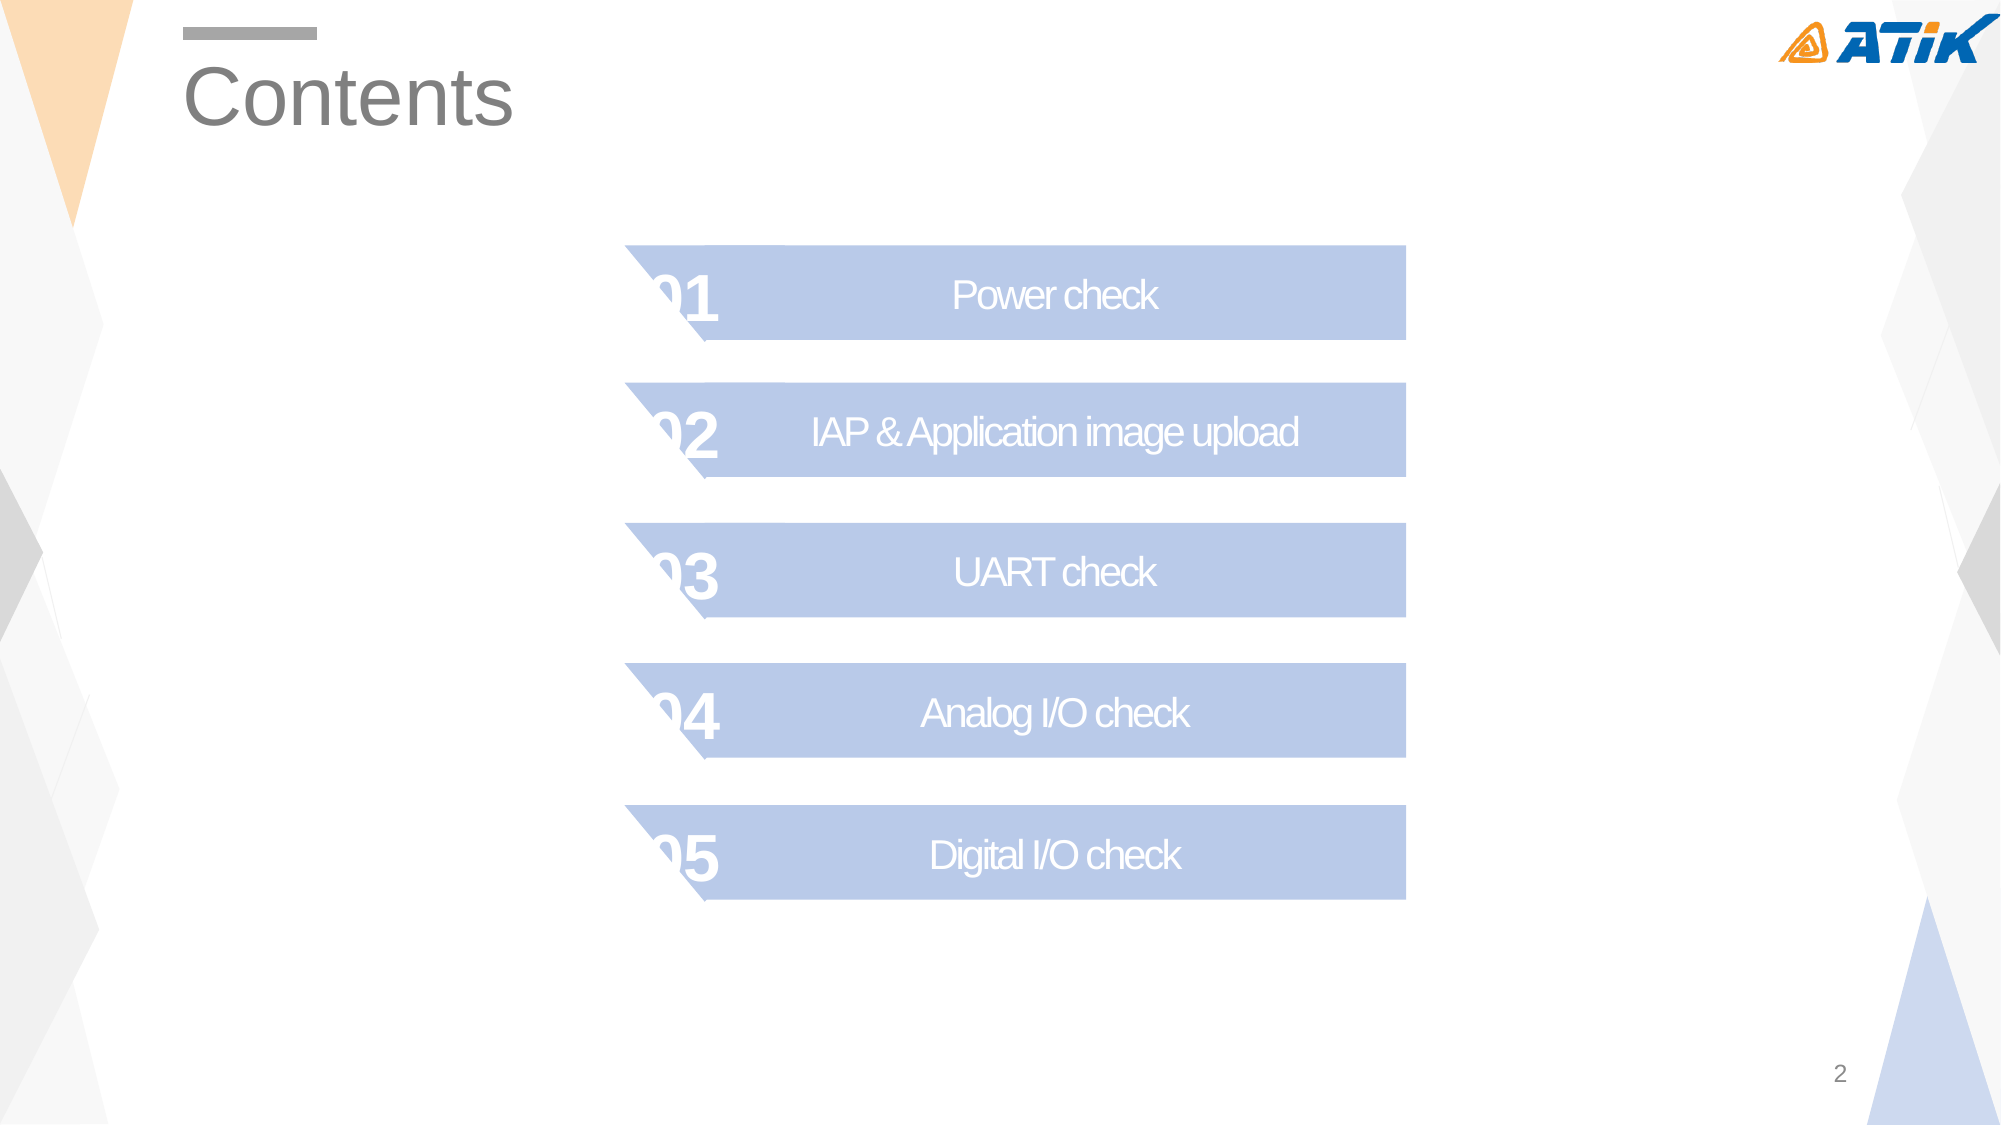

Contents
Power check

01

IAP & Application image upload

02

UART check

03

Analog I/O check

04

Digital I/O check

05
2